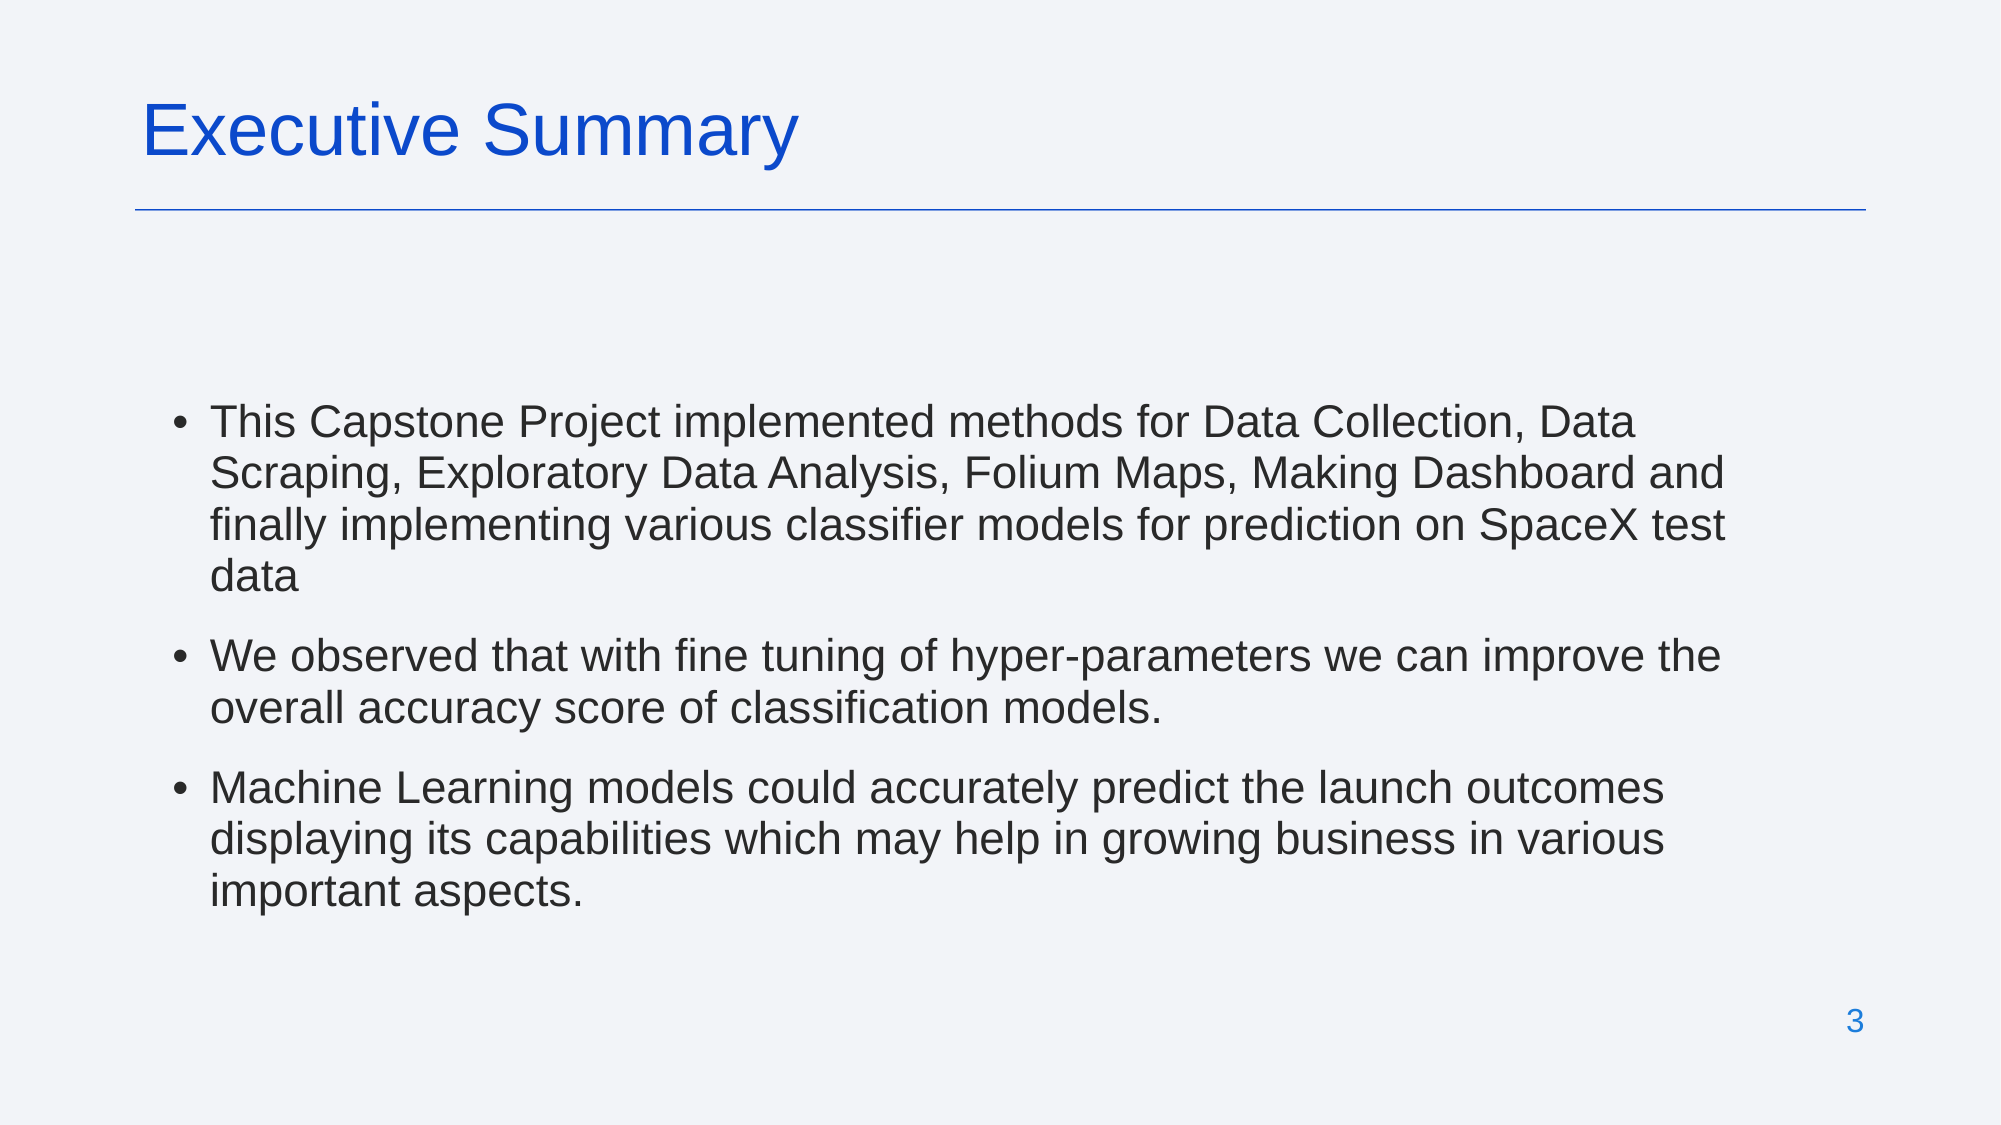

Executive Summary
This Capstone Project implemented methods for Data Collection, Data Scraping, Exploratory Data Analysis, Folium Maps, Making Dashboard and finally implementing various classifier models for prediction on SpaceX test data
We observed that with fine tuning of hyper-parameters we can improve the overall accuracy score of classification models.
Machine Learning models could accurately predict the launch outcomes displaying its capabilities which may help in growing business in various important aspects.
3